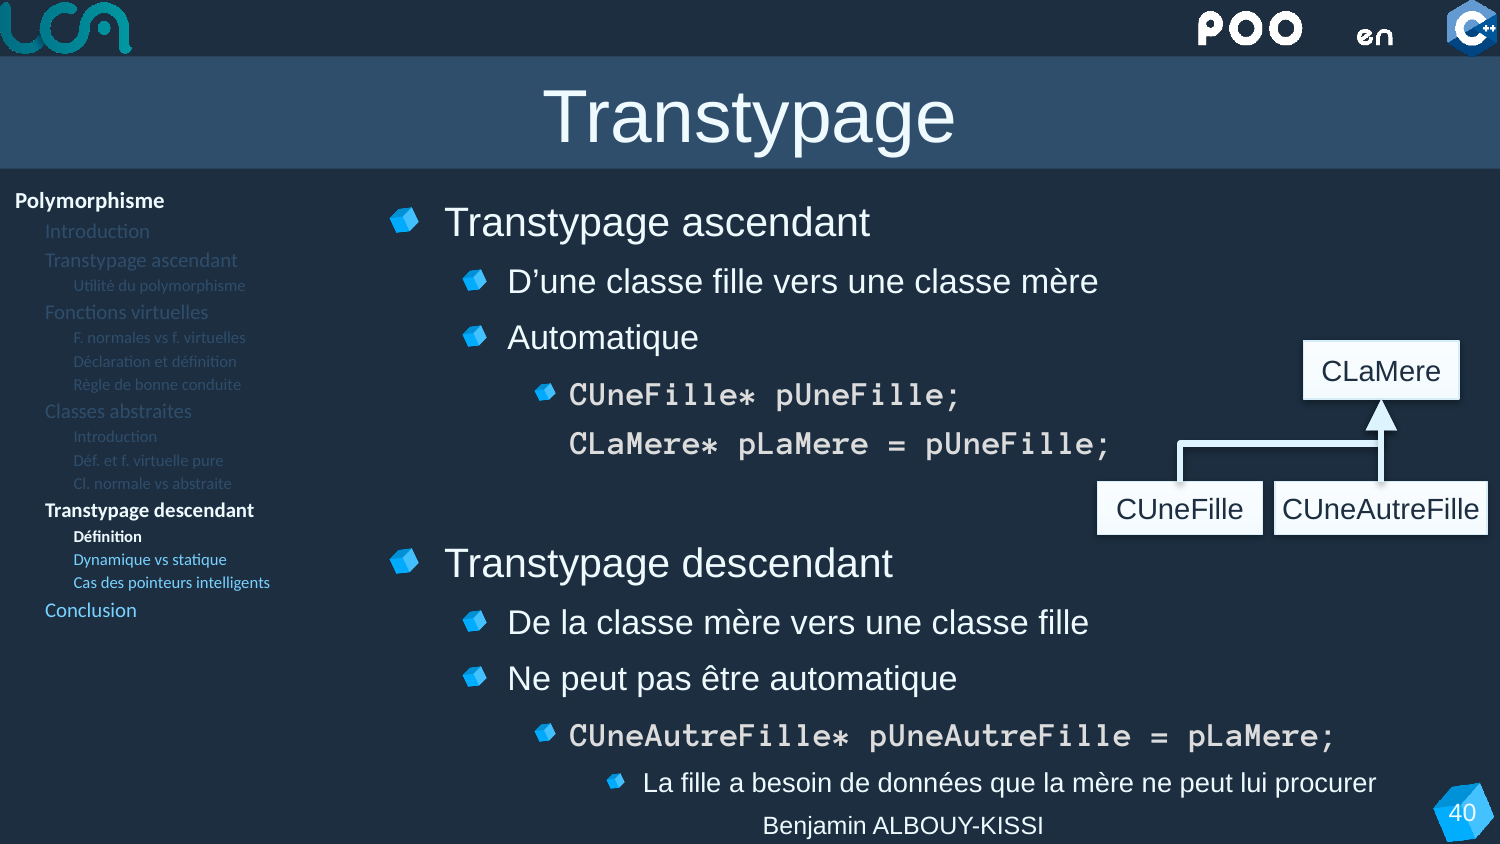

# Transtypage
Polymorphisme
Introduction
Transtypage ascendant
Utilité du polymorphisme
Fonctions virtuelles
F. normales vs f. virtuelles
Déclaration et définition
Règle de bonne conduite
Classes abstraites
Introduction
Déf. et f. virtuelle pure
Cl. normale vs abstraite
Transtypage descendant
Définition
Dynamique vs statique
Cas des pointeurs intelligents
Conclusion

Transtypage ascendant
D’une classe fille vers une classe mère
Automatique
CUneFille* pUneFille;
CLaMere* pLaMere = pUneFille;

Transtypage descendant
De la classe mère vers une classe fille
Ne peut pas être automatique
CUneAutreFille* pUneAutreFille = pLaMere;
La fille a besoin de données que la mère ne peut lui procurer
CLaMere
CUneFille
CUneAutreFille
40
Benjamin ALBOUY-KISSI